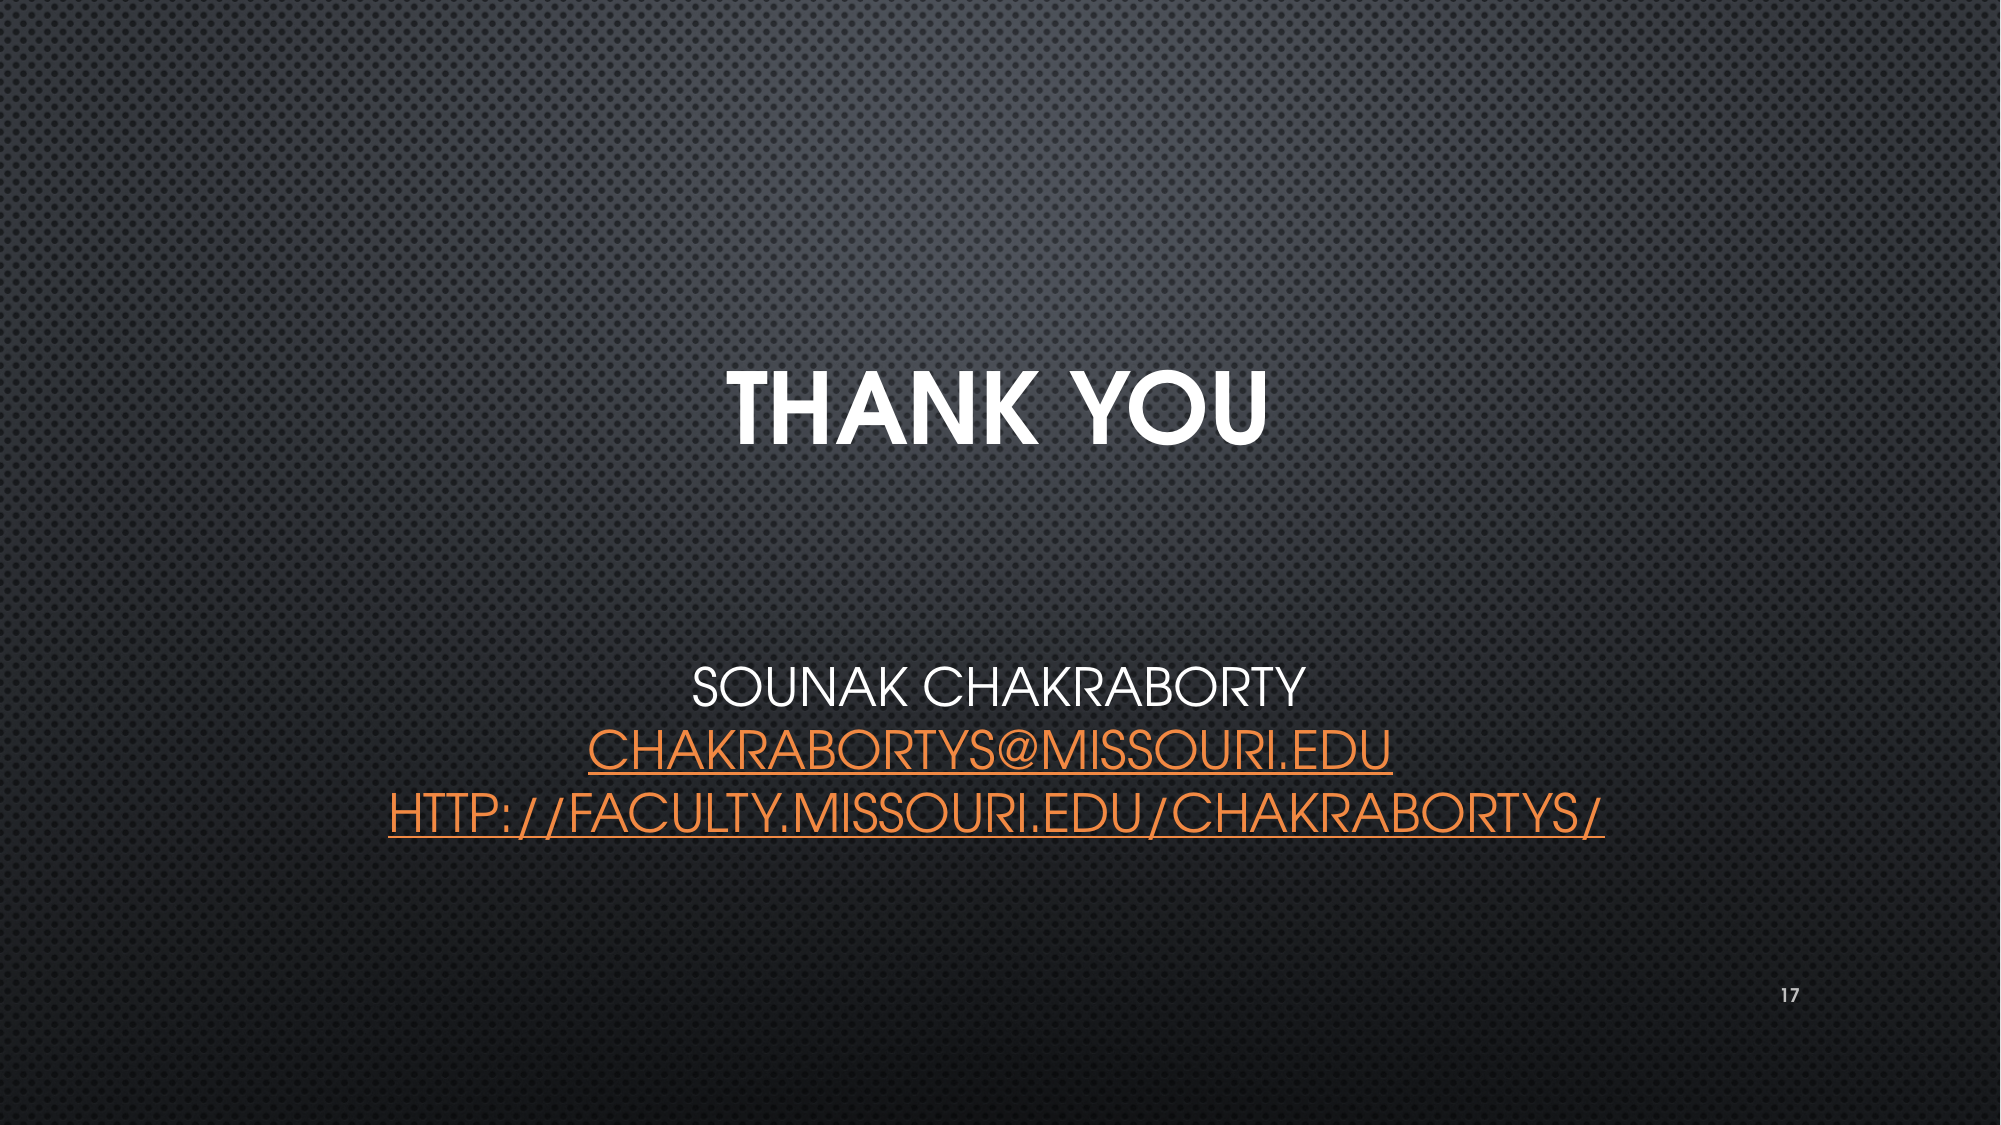

# THANK YOU SOUNAK CHAKRABORTY CHAKRABORTYS@MISSOURI.EDU http://faculty.missouri.edu/chakrabortys/
17